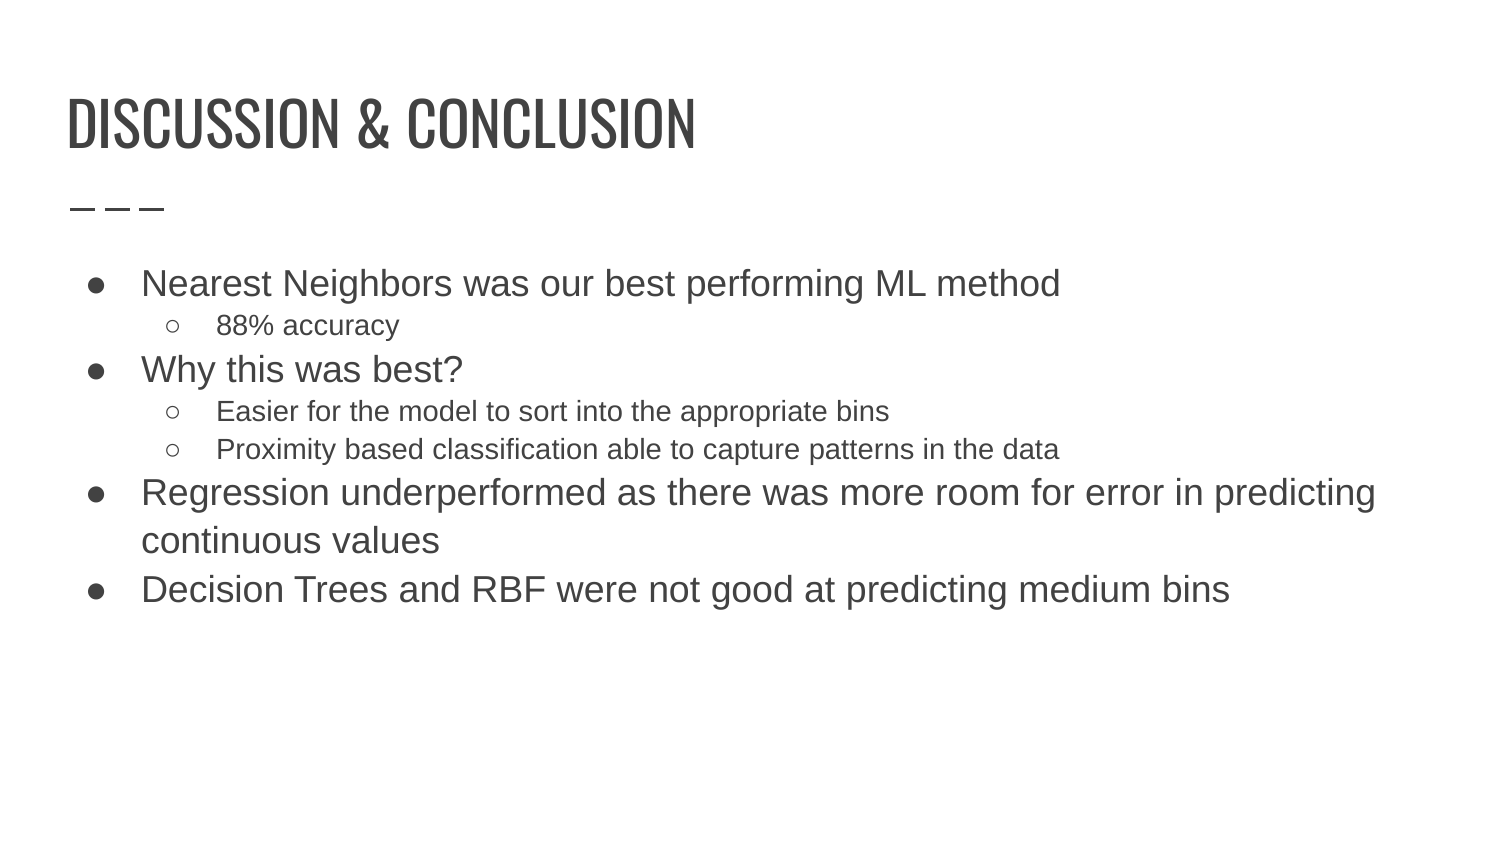

# DISCUSSION & CONCLUSION
Nearest Neighbors was our best performing ML method
88% accuracy
Why this was best?
Easier for the model to sort into the appropriate bins
Proximity based classification able to capture patterns in the data
Regression underperformed as there was more room for error in predicting continuous values
Decision Trees and RBF were not good at predicting medium bins